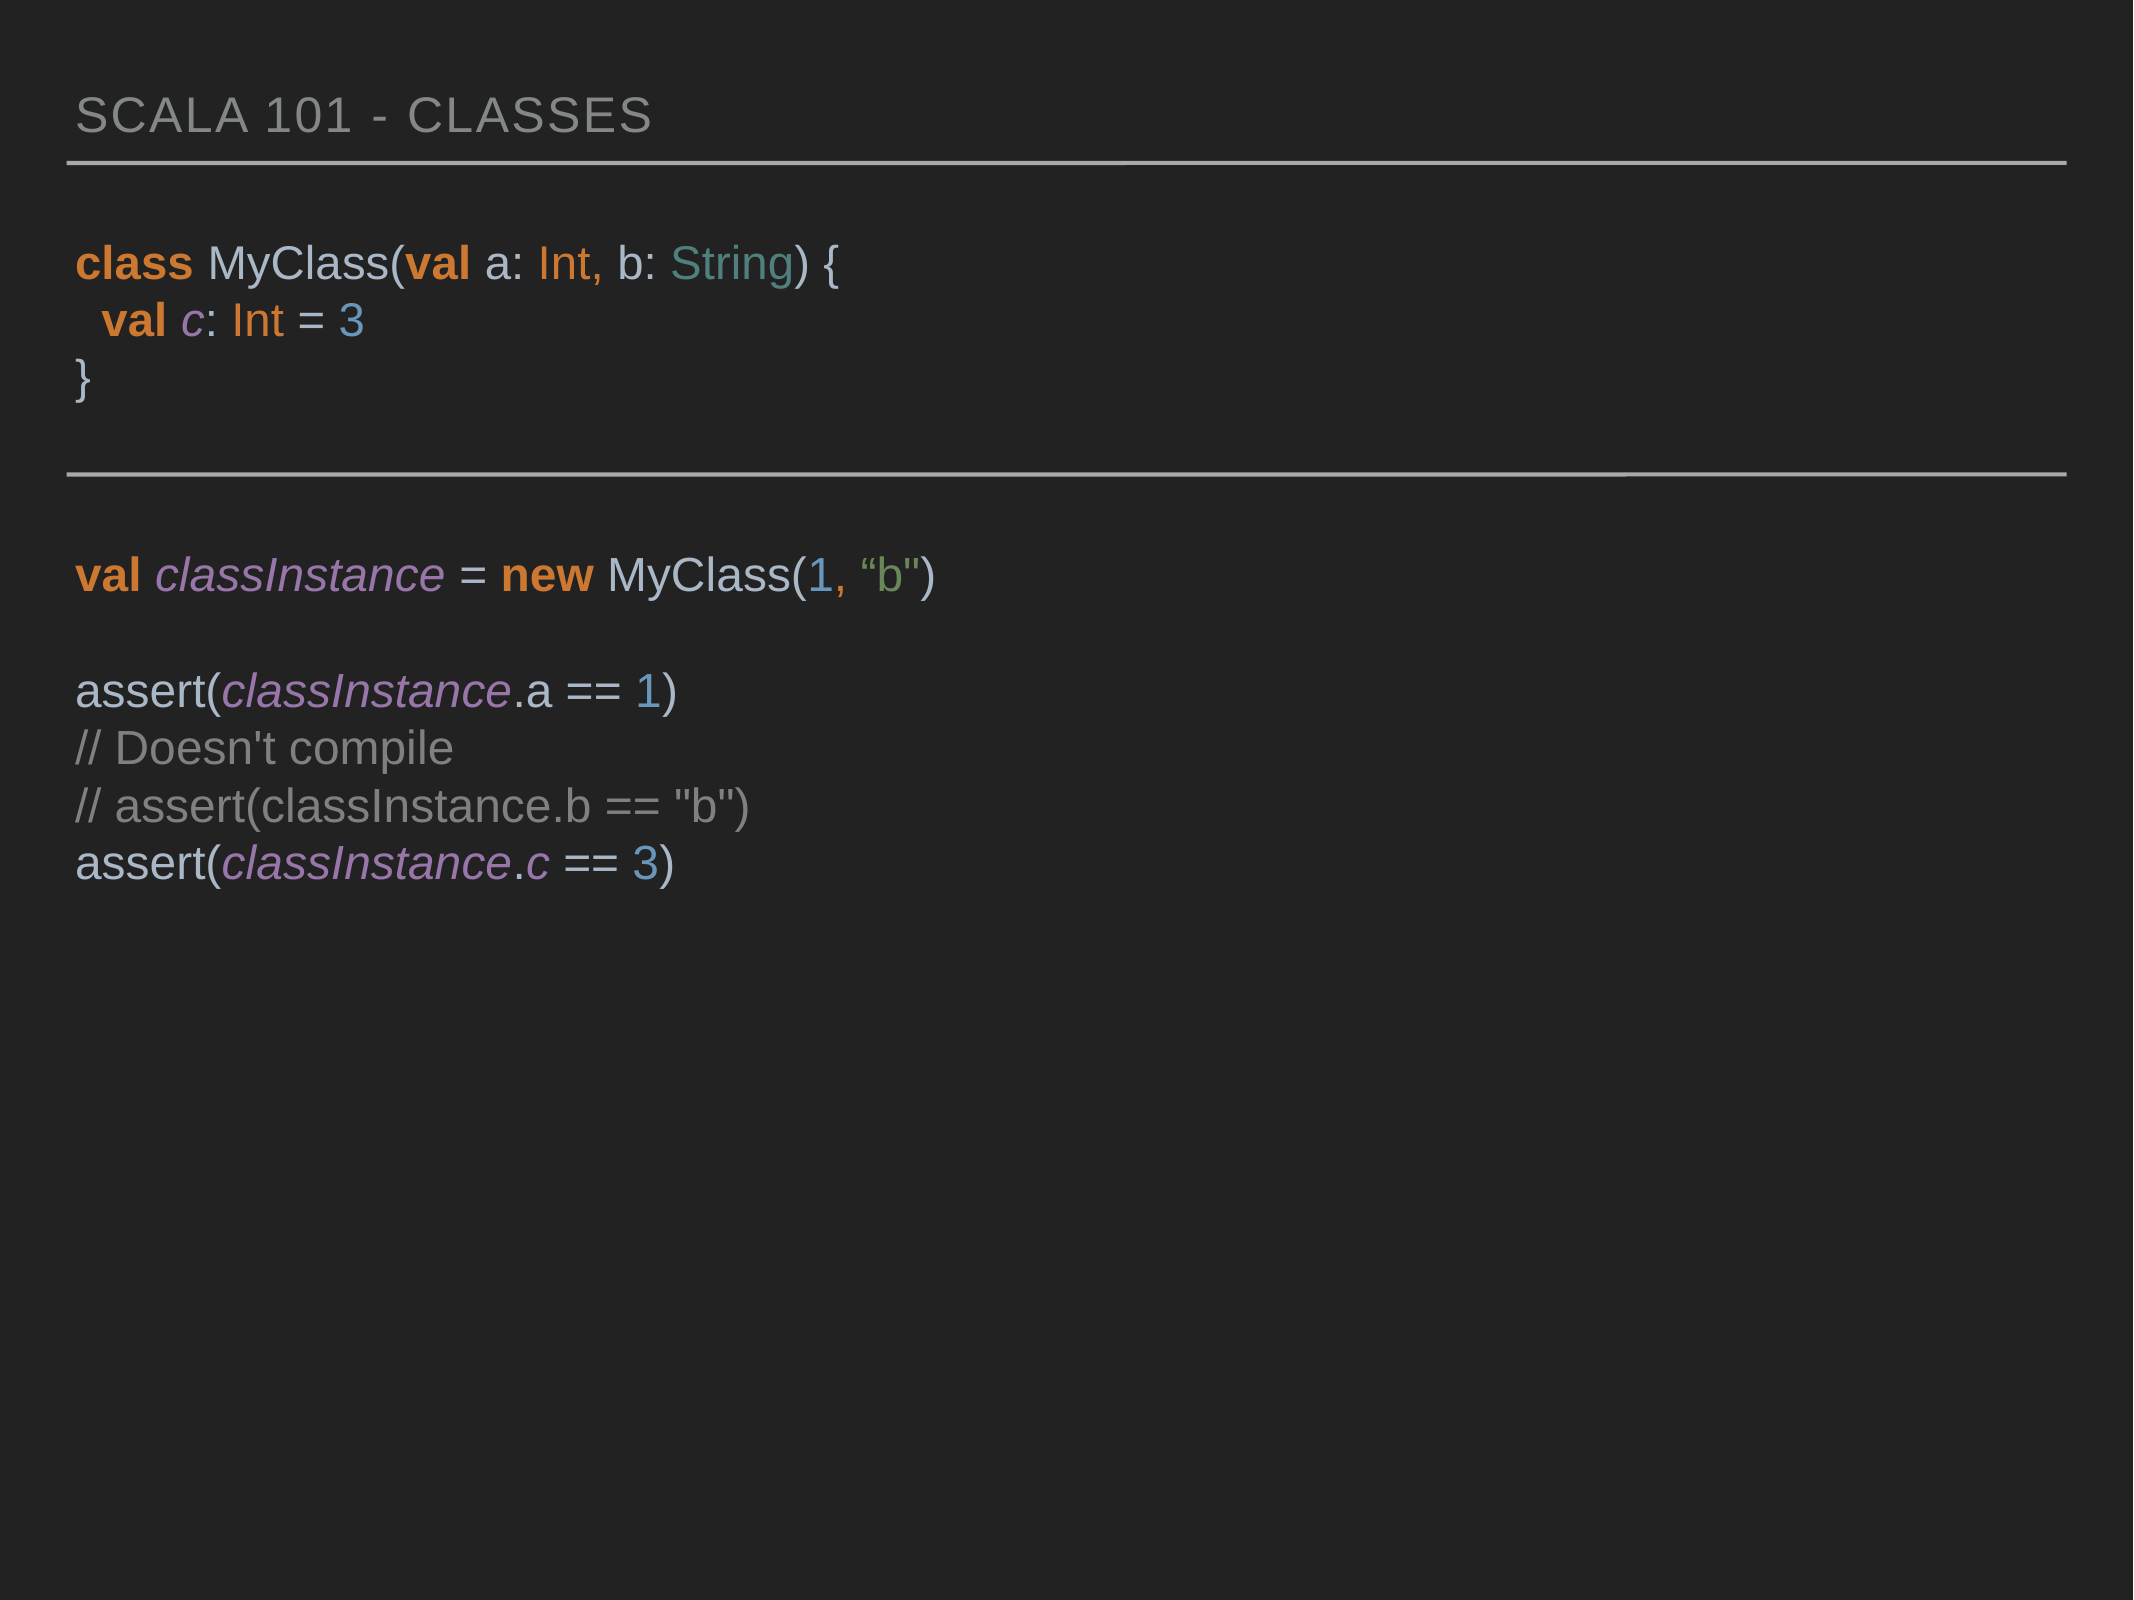

Scala 101 - Classes
class MyClass(val a: Int, b: String) {
  val c: Int = 3
}

val classInstance = new MyClass(1, “b")

assert(classInstance.a == 1)
// Doesn't compile
// assert(classInstance.b == "b")
assert(classInstance.c == 3)